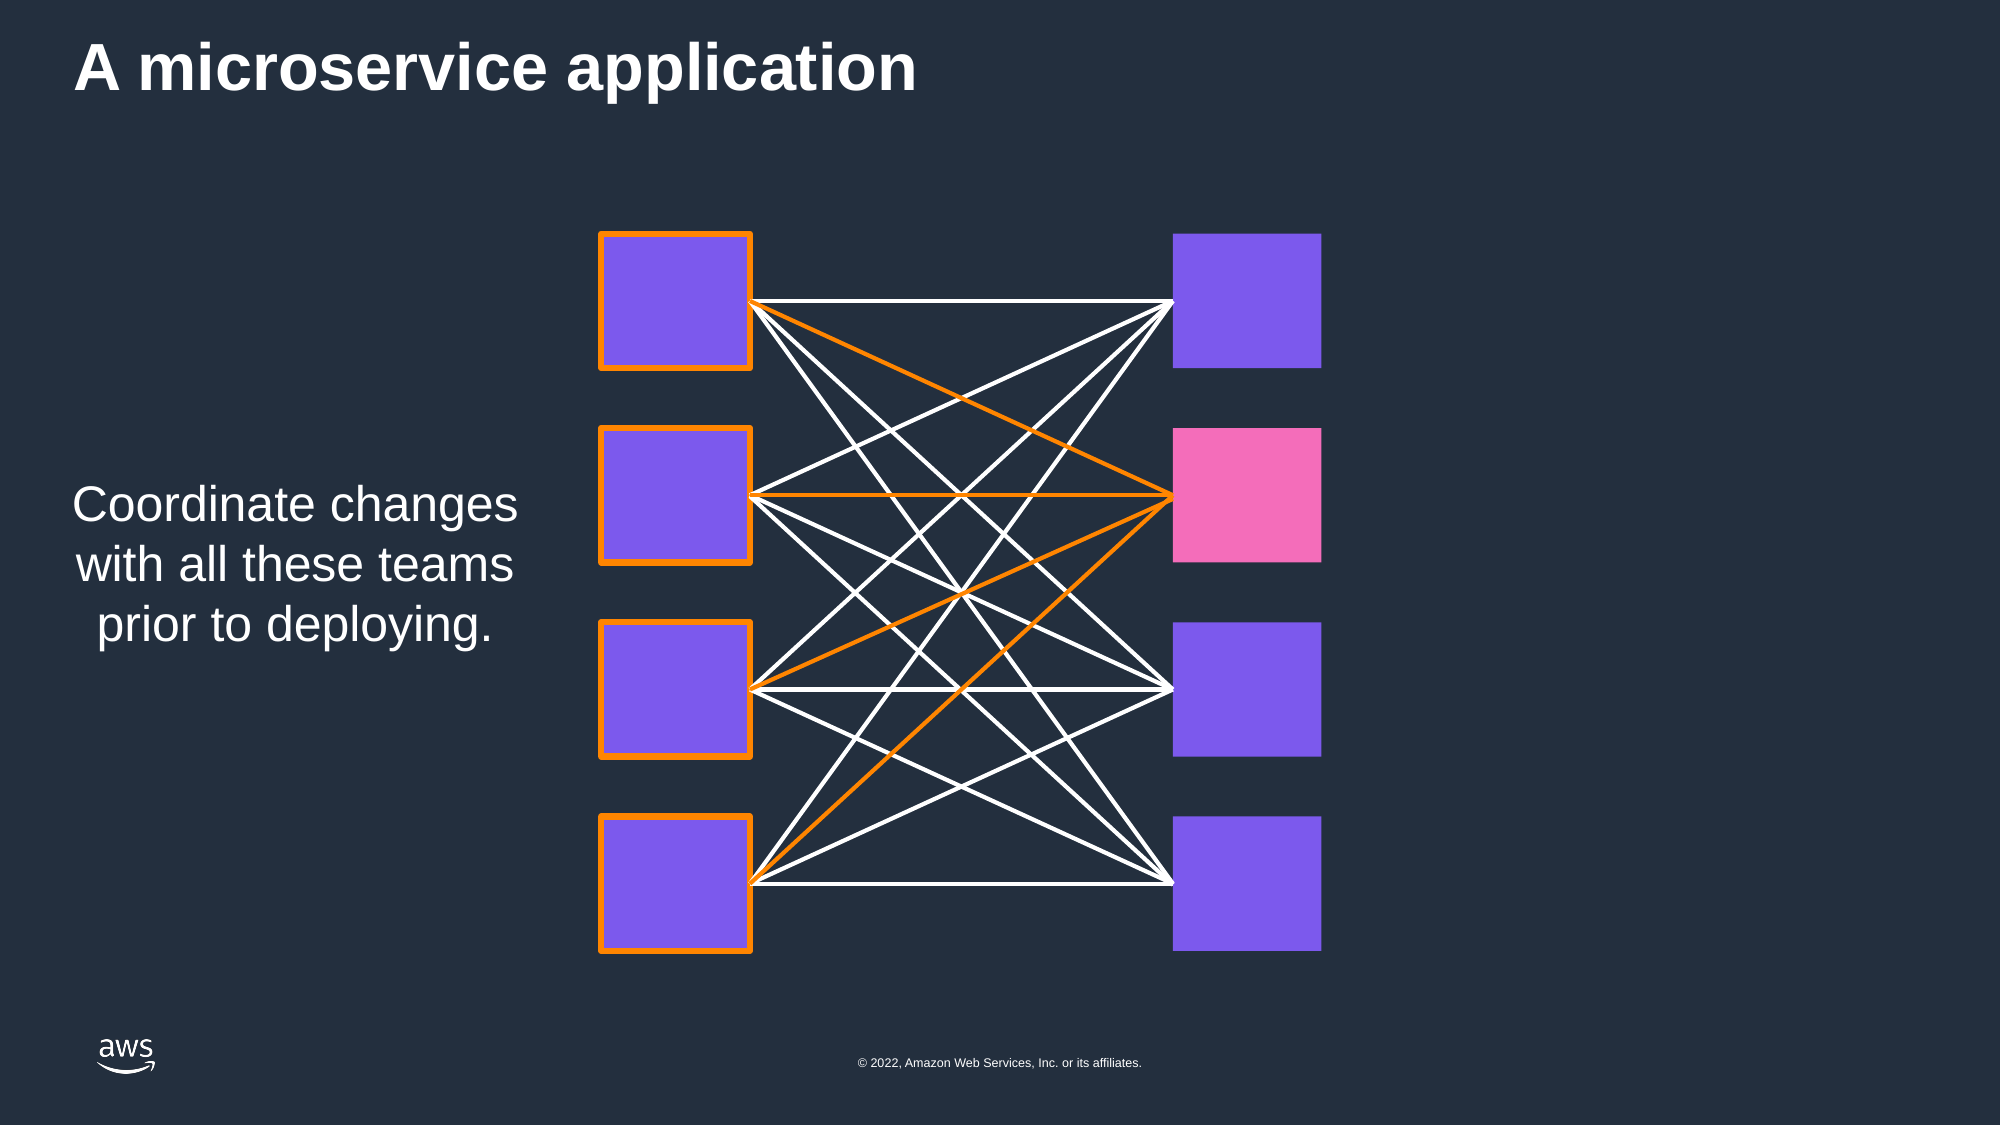

# A microservice application

Coordinate changes with all these teams prior to deploying.